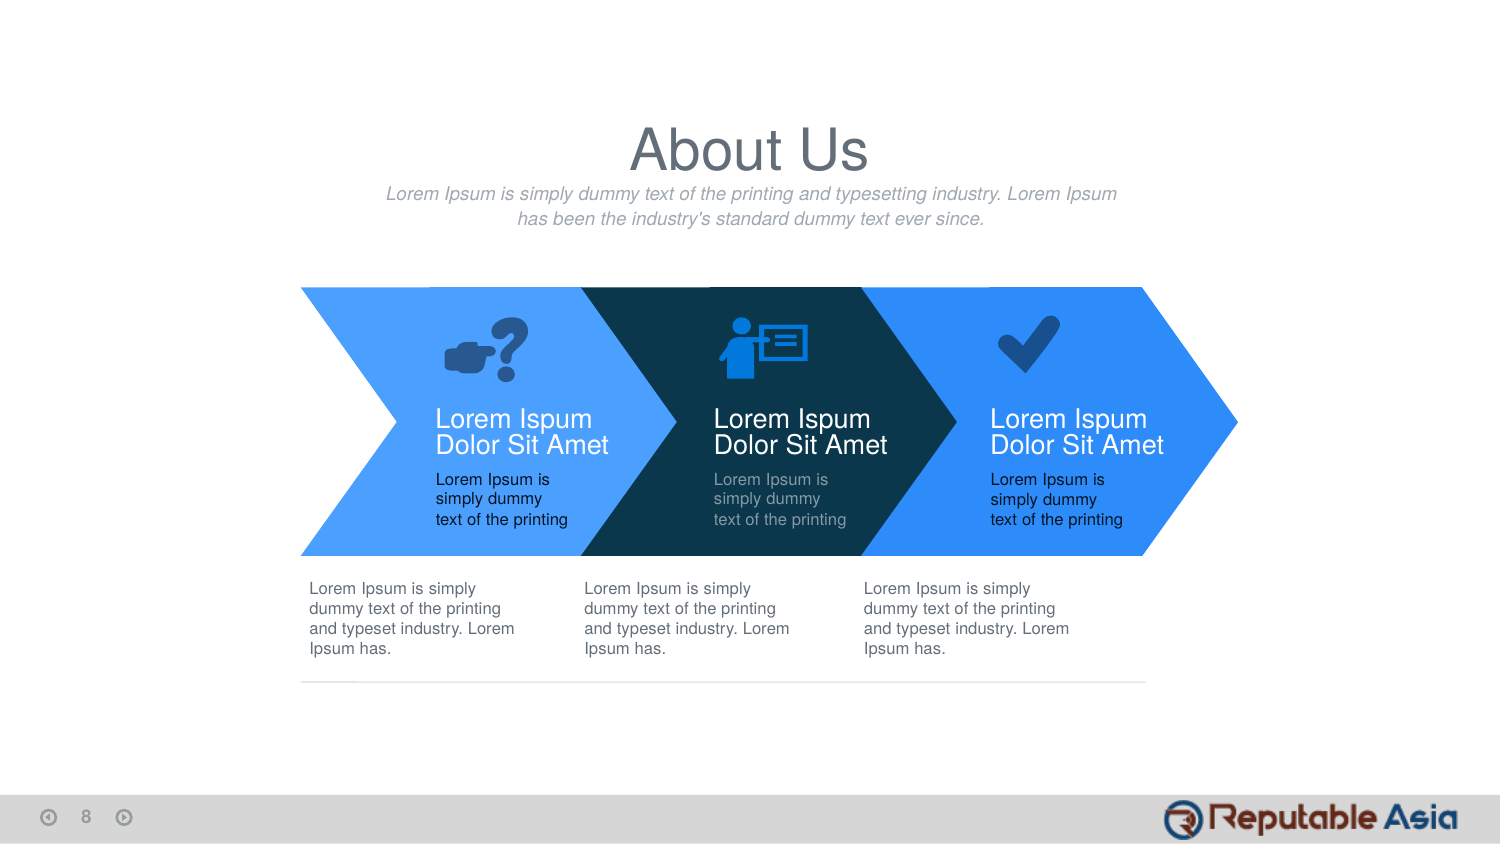

About Us
Lorem Ipsum is simply dummy text of the printing and typesetting industry. Lorem Ipsum has been the industry's standard dummy text ever since.

Lorem Ispum Dolor Sit Amet
Lorem Ipsum is simply dummy text of the printing

Lorem Ispum Dolor Sit Amet
Lorem Ipsum is simply dummy text of the printing

Lorem Ispum Dolor Sit Amet
Lorem Ipsum is simply dummy text of the printing
Lorem Ipsum is simply dummy text of the printing and typeset industry. Lorem Ipsum has.
Lorem Ipsum is simply dummy text of the printing and typeset industry. Lorem Ipsum has.
Lorem Ipsum is simply dummy text of the printing and typeset industry. Lorem Ipsum has.

8